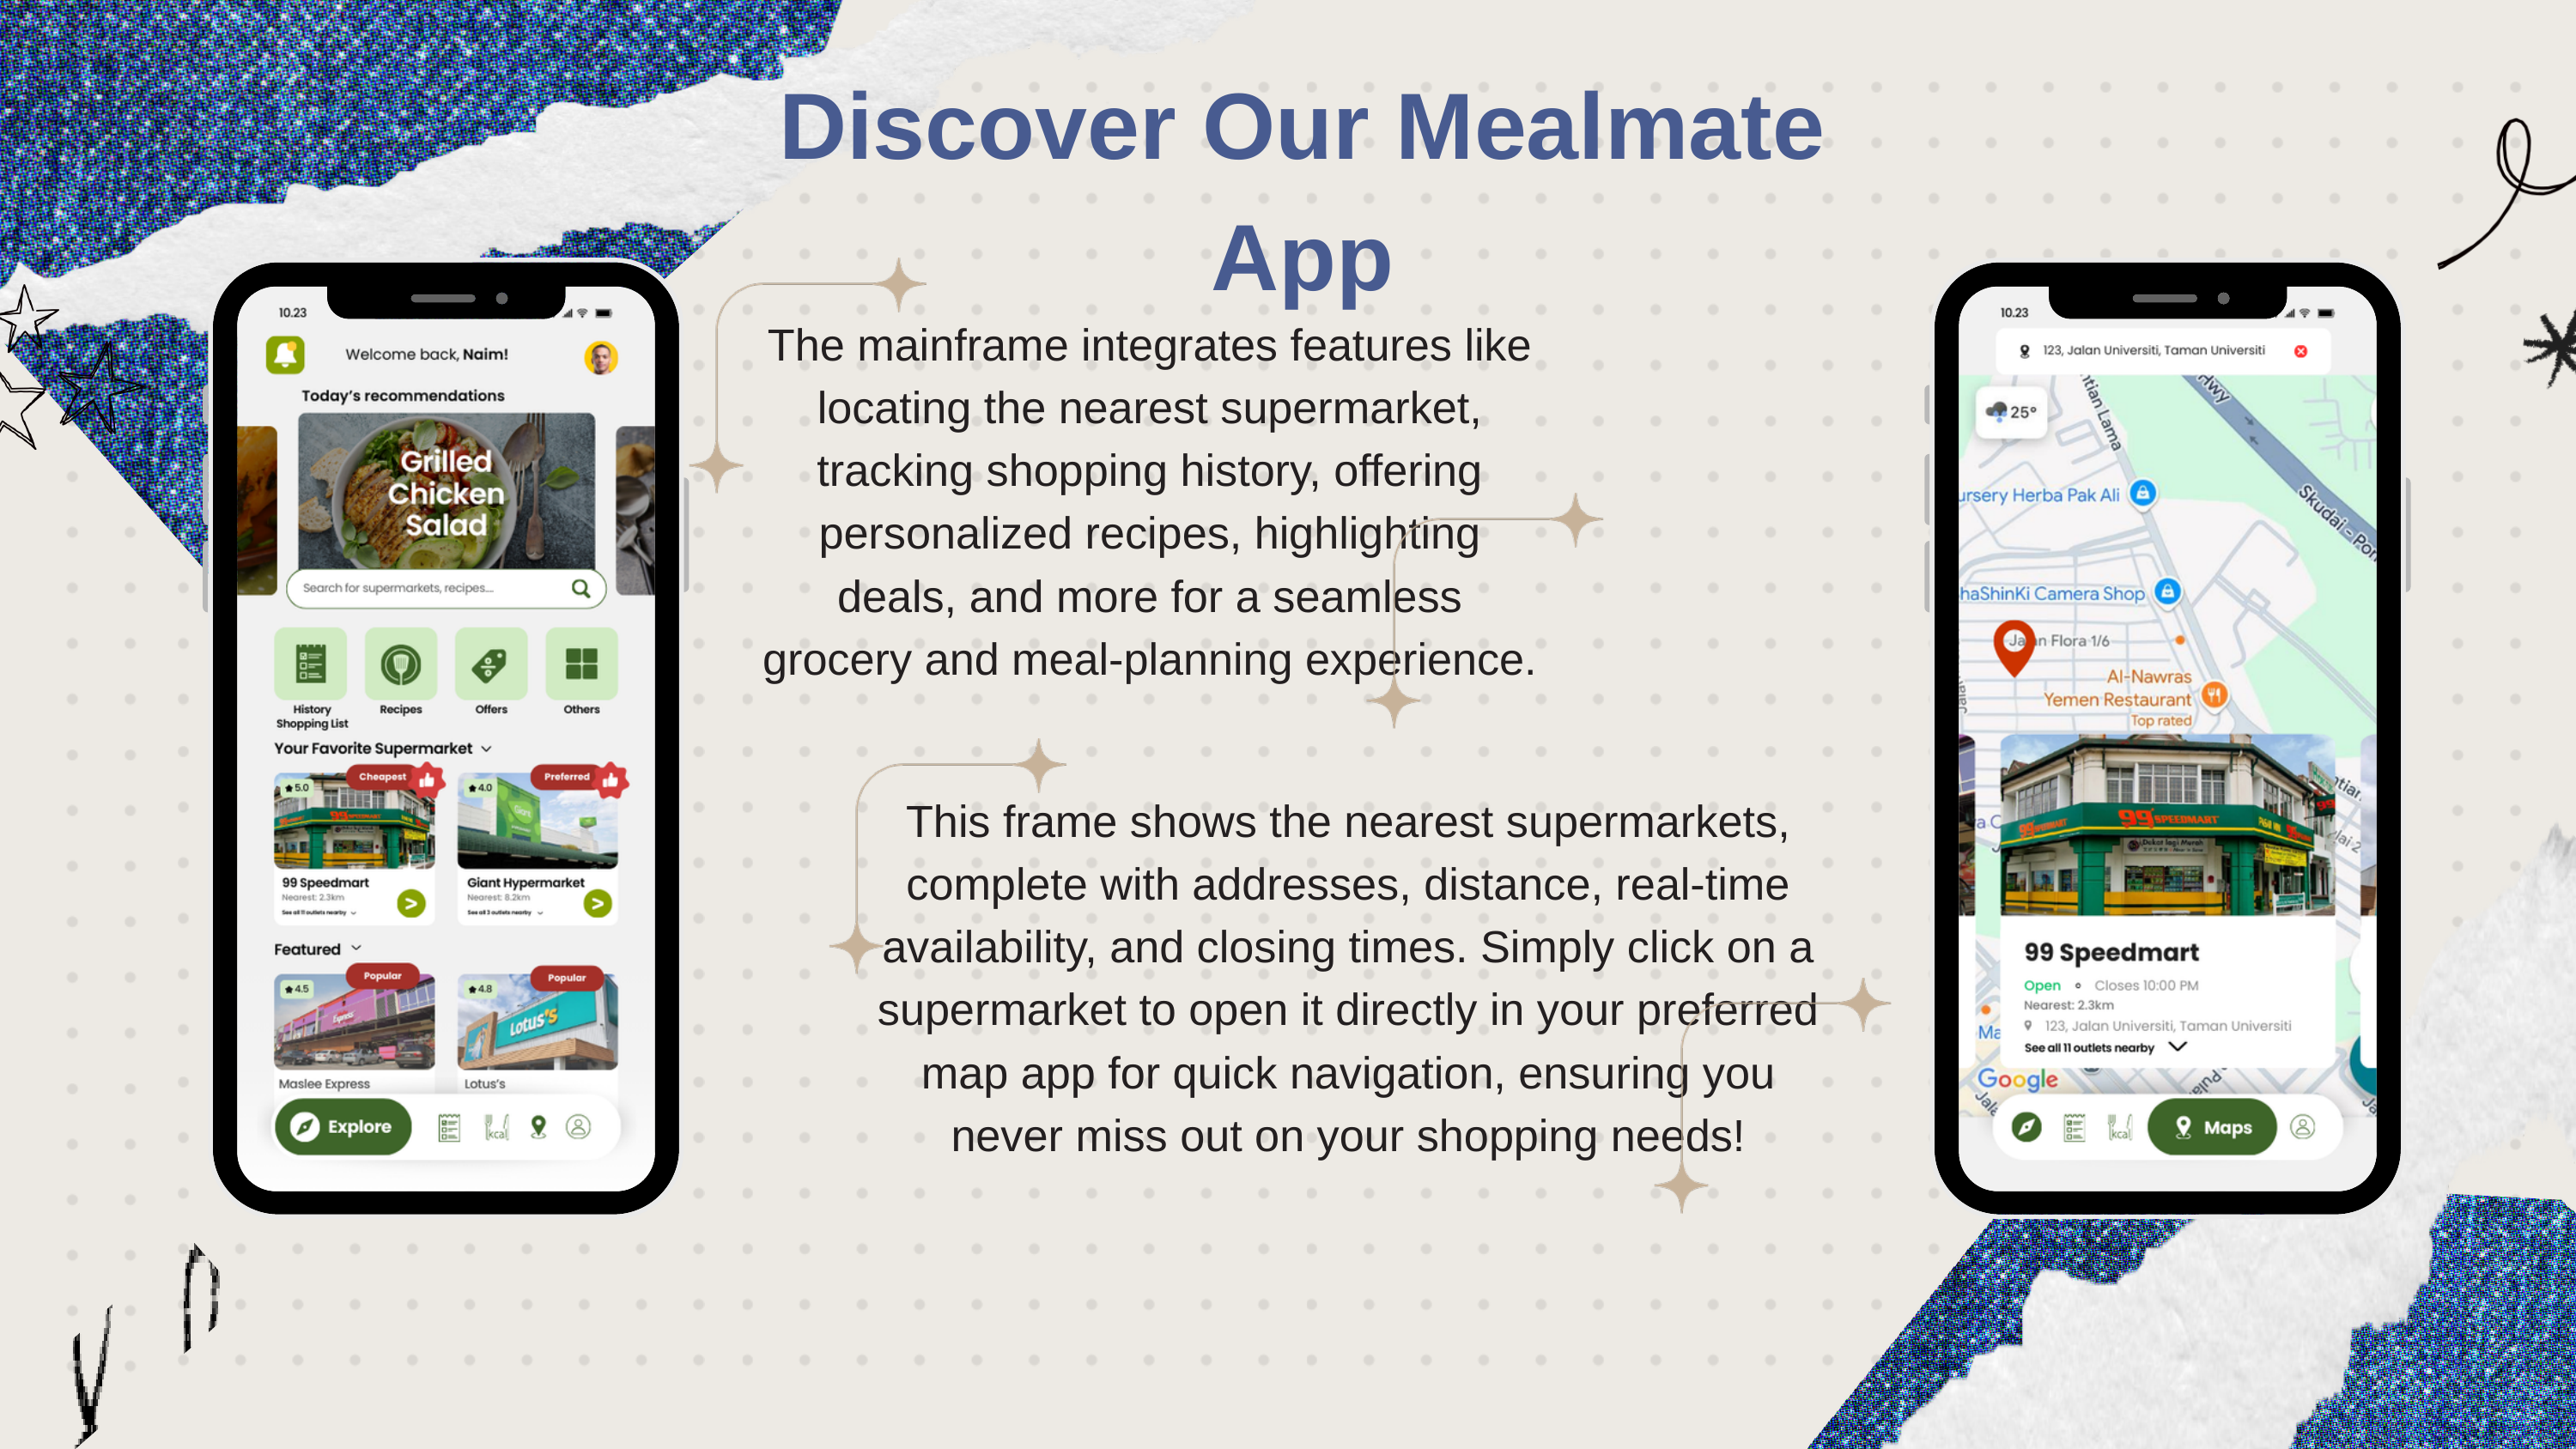

Discover Our Mealmate App

The mainframe integrates features like locating the nearest supermarket, tracking shopping history, offering personalized recipes, highlighting deals, and more for a seamless grocery and meal-planning experience.

This frame shows the nearest supermarkets, complete with addresses, distance, real-time availability, and closing times. Simply click on a supermarket to open it directly in your preferred map app for quick navigation, ensuring you never miss out on your shopping needs!